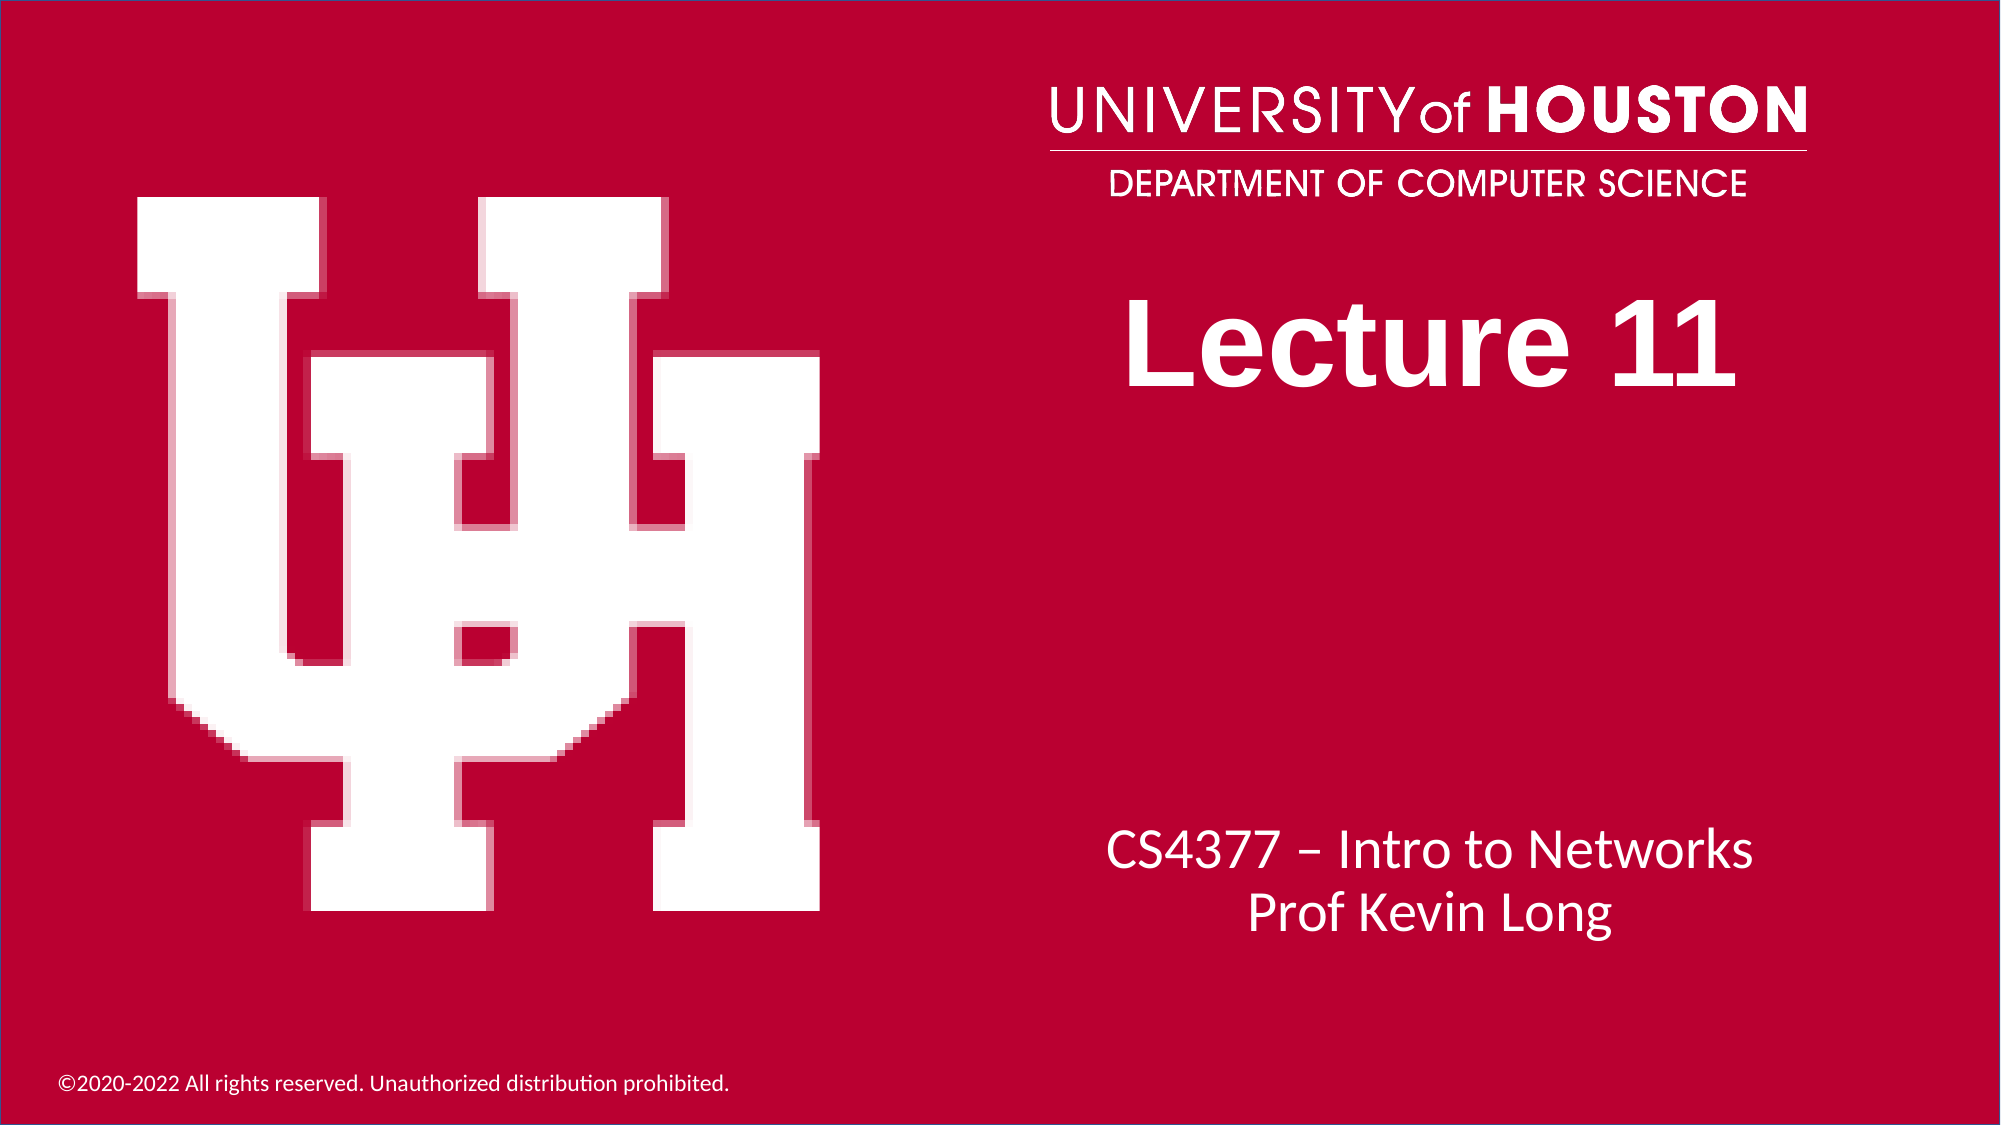

# Lecture 11
CS4377 – Intro to Networks
Prof Kevin Long